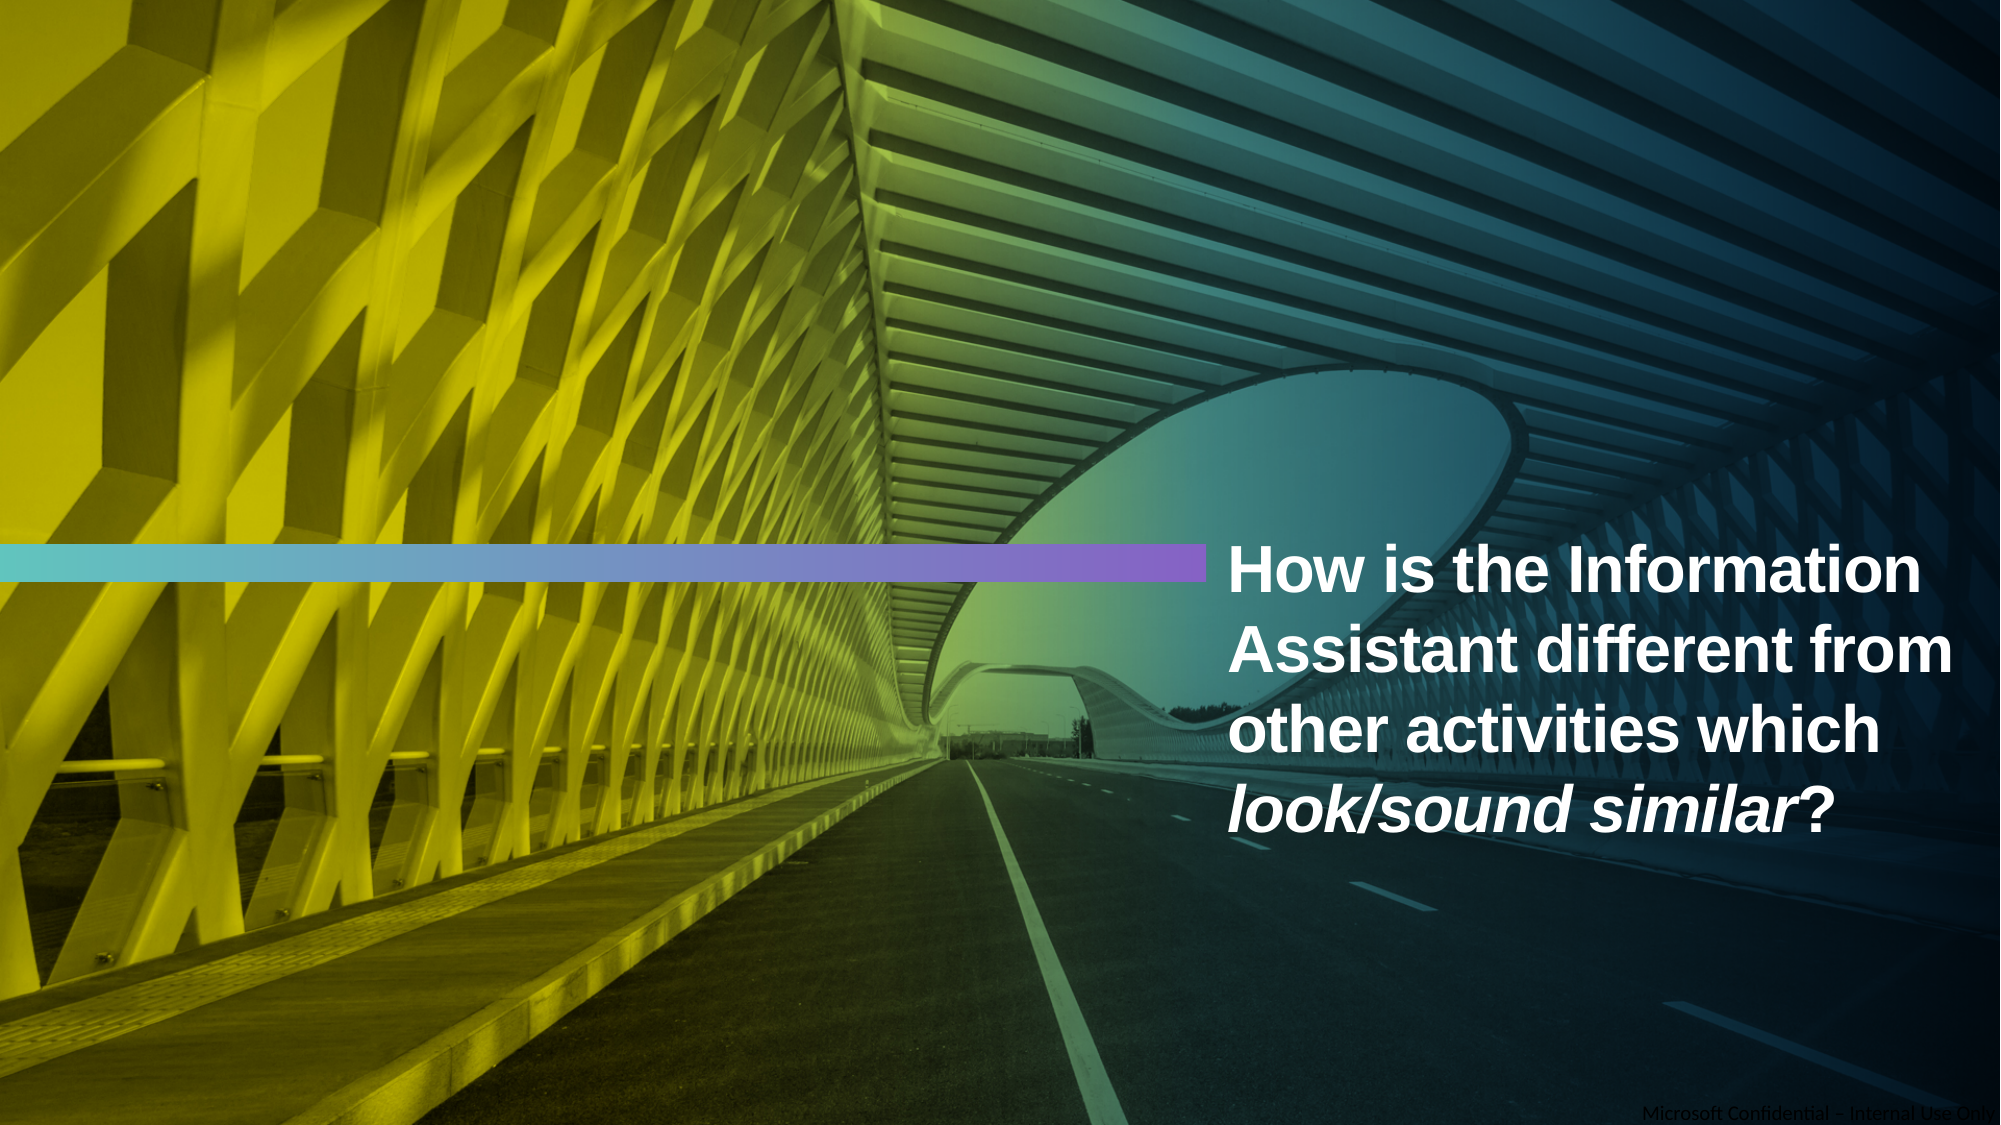

# How is the Information Assistant different from other activities which look/sound similar?
Microsoft Confidential – Internal Use Only